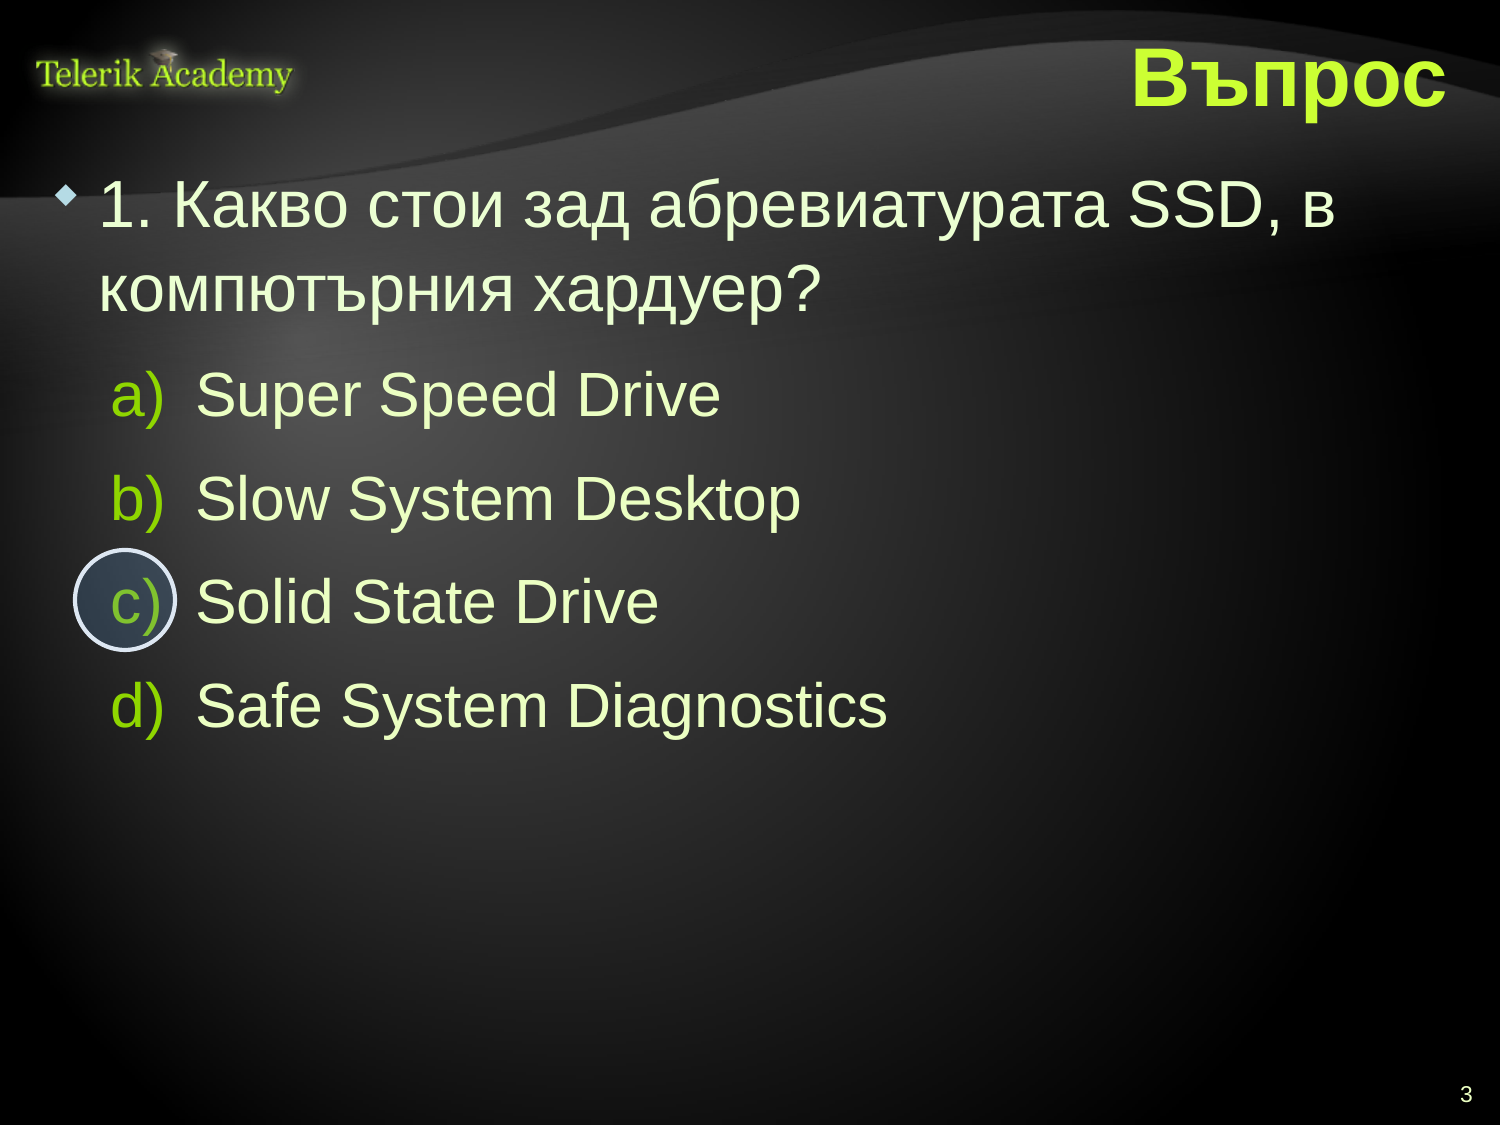

# Въпрос
1. Какво стои зад абревиатурата SSD, в компютърния хардуер?
Super Speed Drive
Slow System Desktop
Solid State Drive
Safe System Diagnostics

3